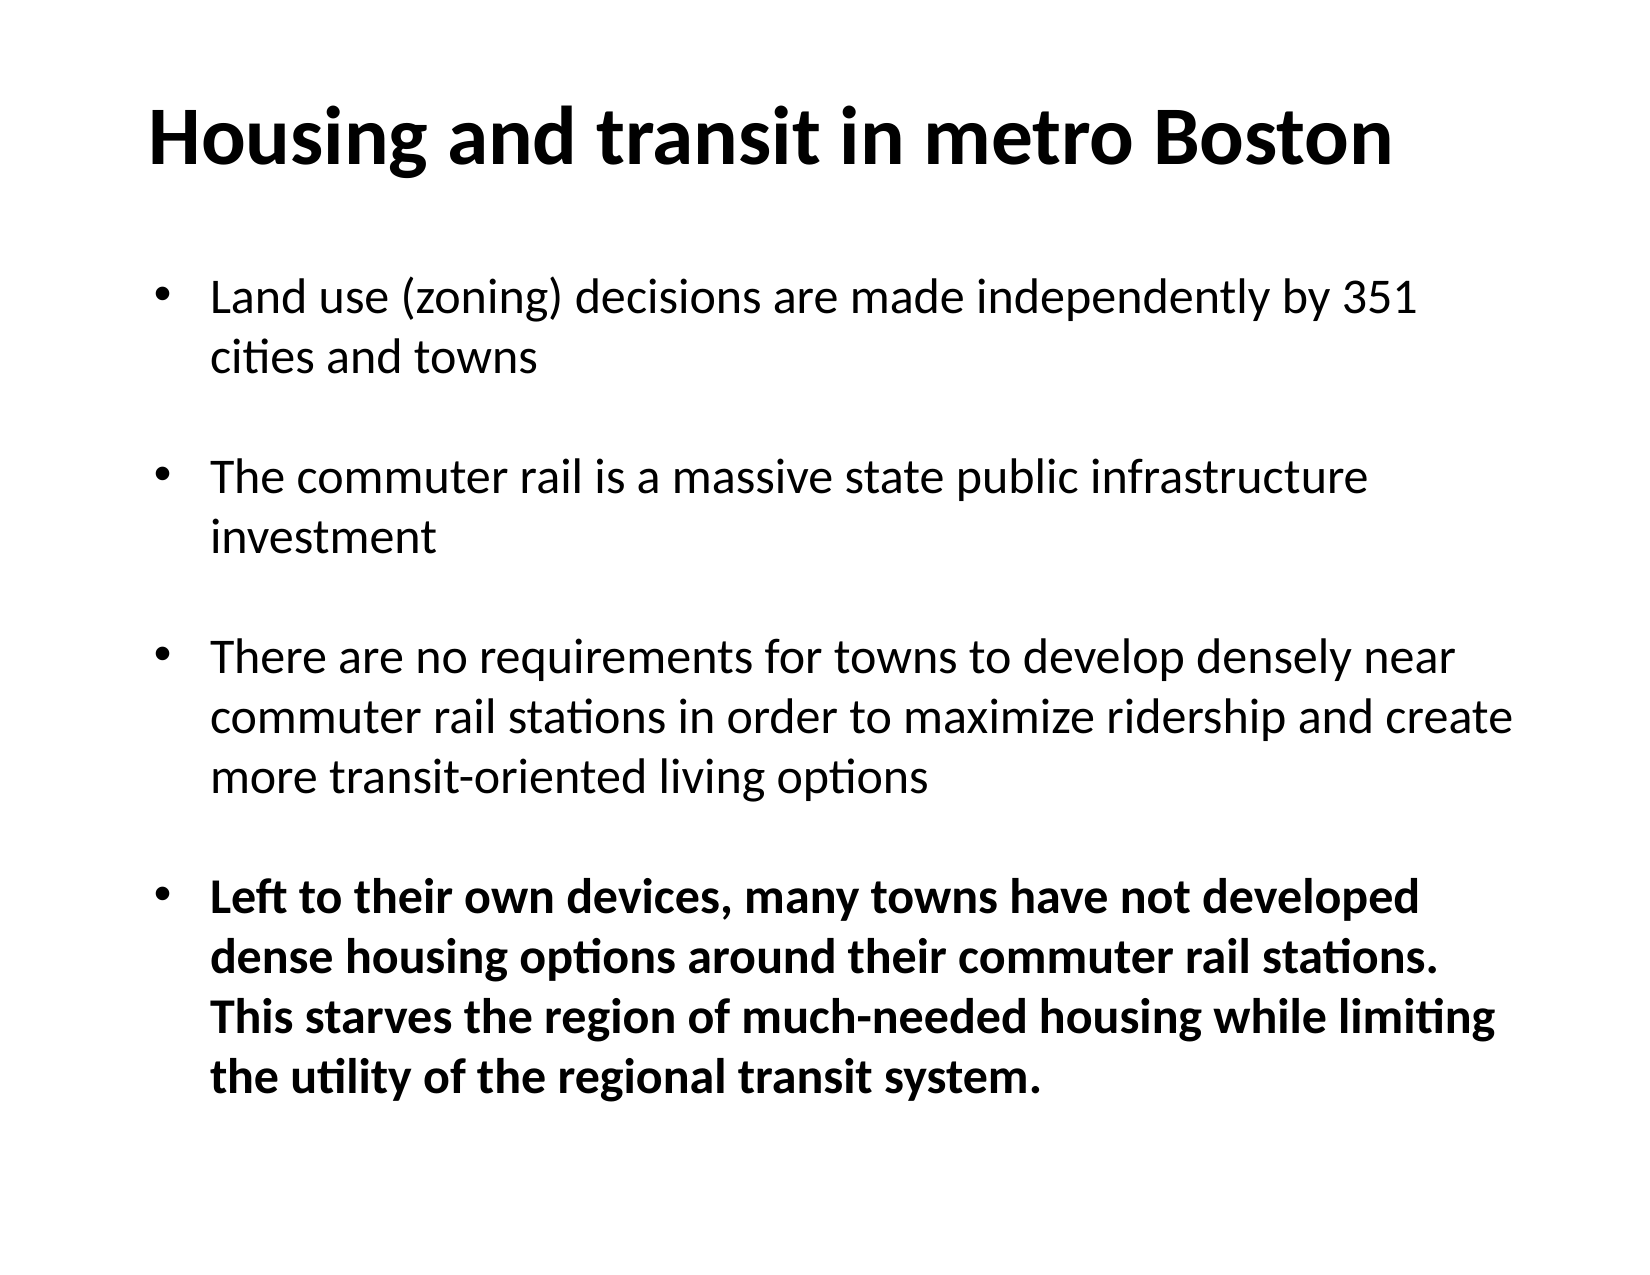

Housing and transit in metro Boston
Land use (zoning) decisions are made independently by 351 cities and towns

The commuter rail is a massive state public infrastructure investment

There are no requirements for towns to develop densely near commuter rail stations in order to maximize ridership and create more transit-oriented living options

Left to their own devices, many towns have not developed dense housing options around their commuter rail stations. This starves the region of much-needed housing while limiting the utility of the regional transit system.